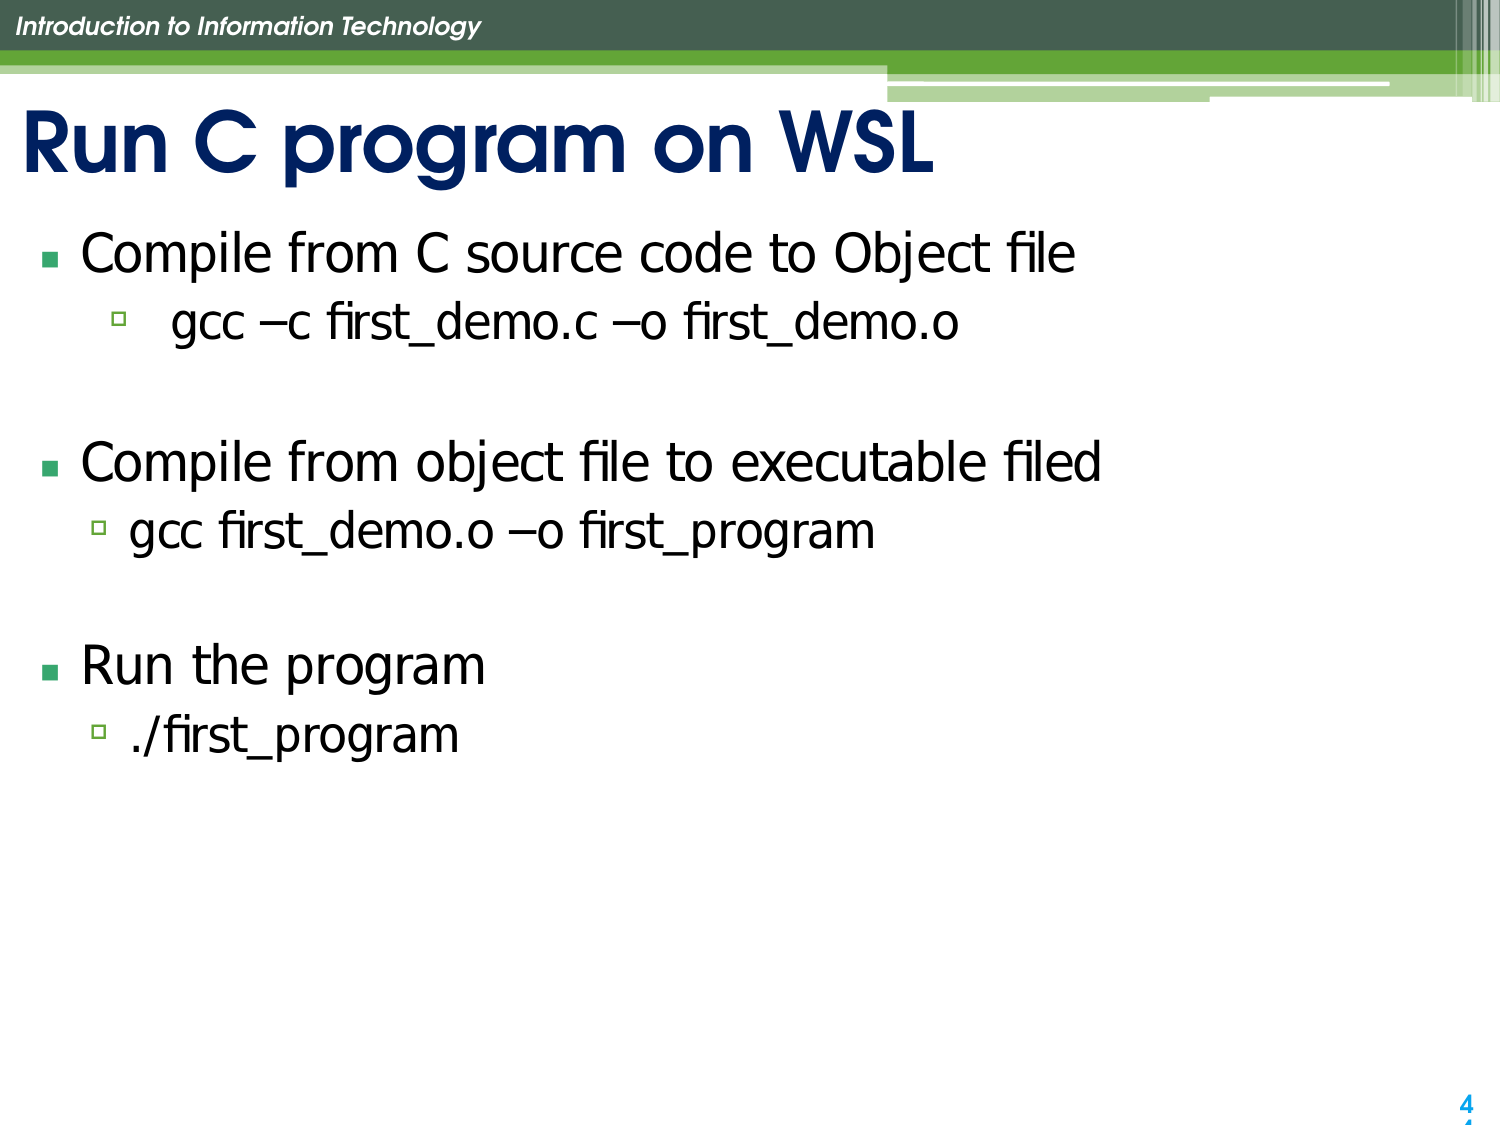

# Run C program on WSL
Compile from C source code to Object file
gcc –c first_demo.c –o first_demo.o

Compile from object file to executable filed
gcc first_demo.o –o first_program

Run the program
./first_program